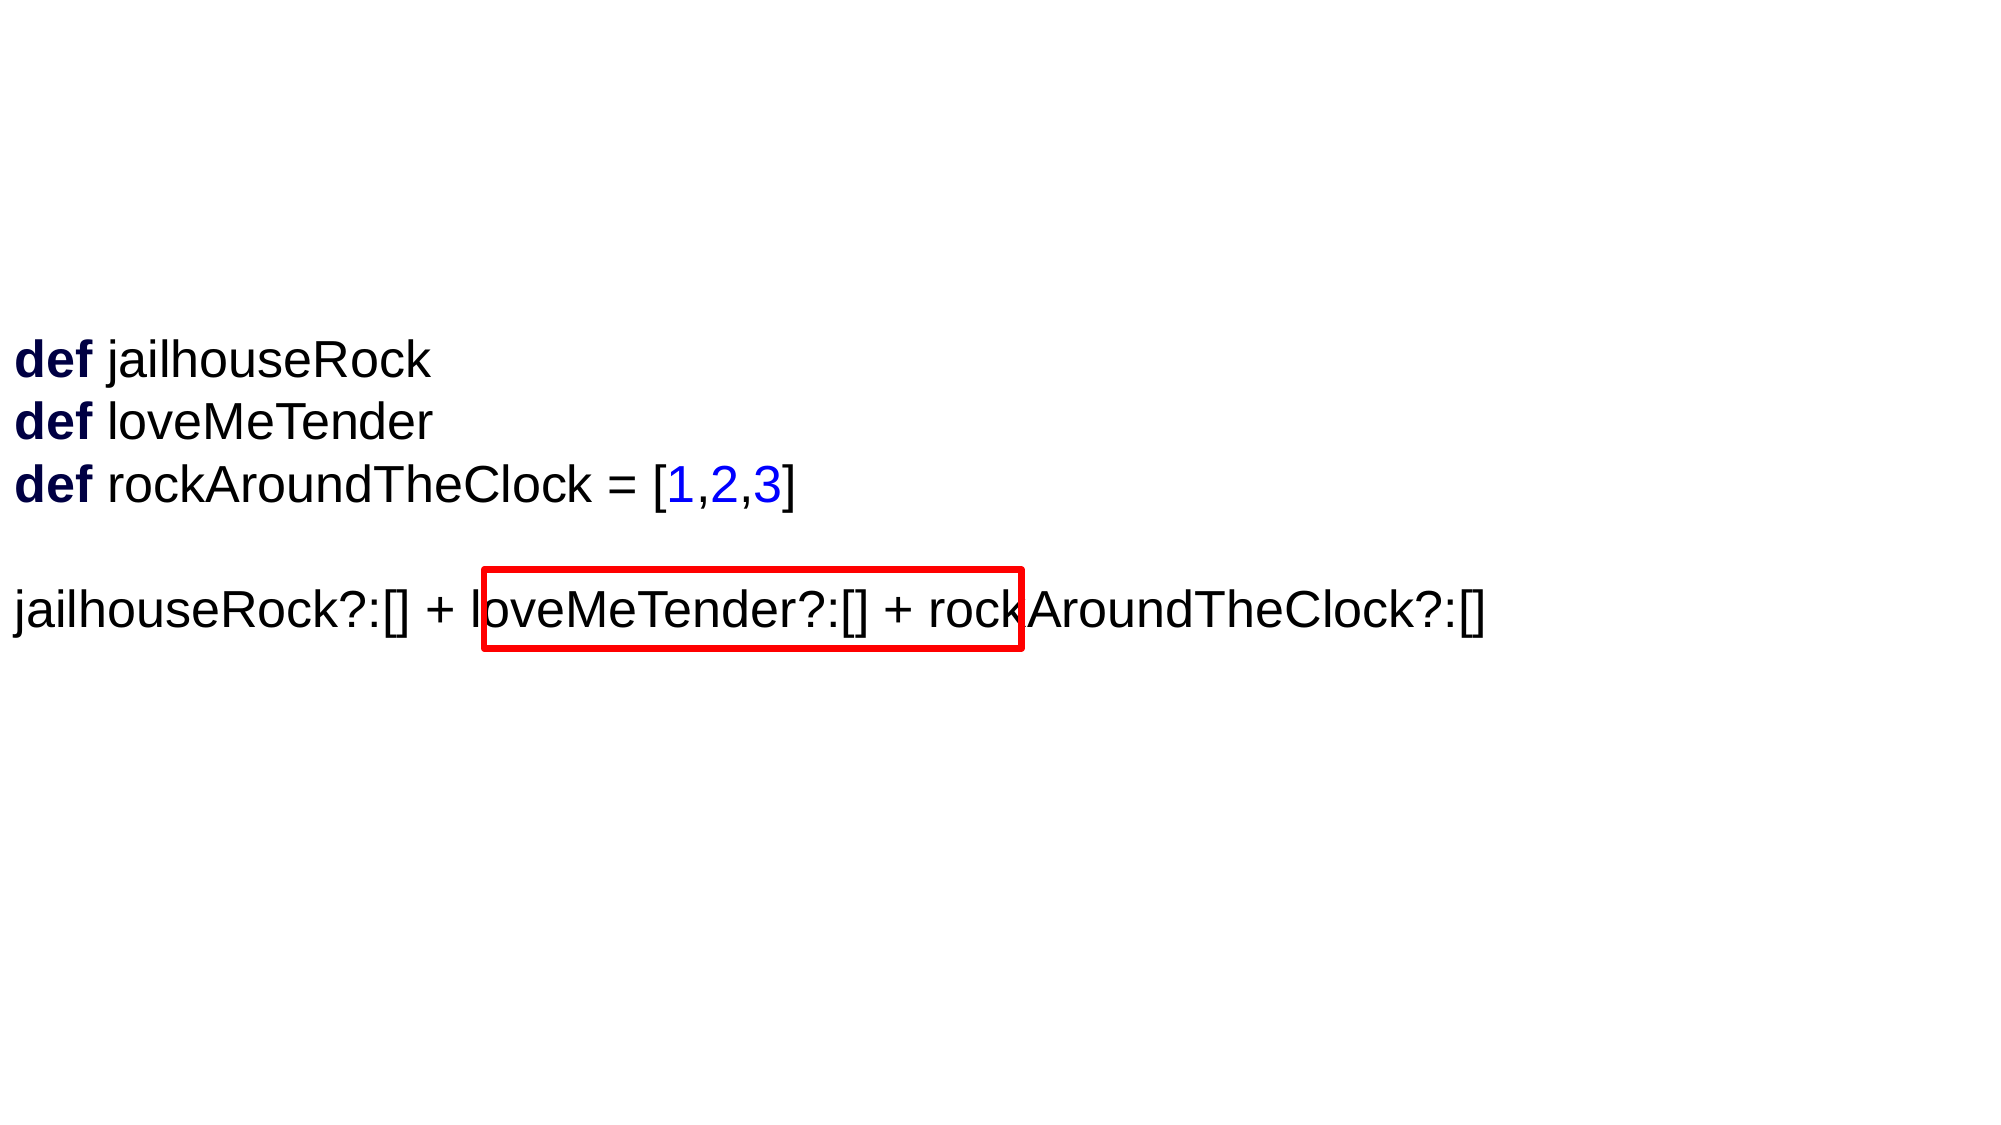

def jailhouseRock
def loveMeTender
def rockAroundTheClock = [1,2,3]
jailhouseRock?:[] + loveMeTender?:[] + rockAroundTheClock?:[]